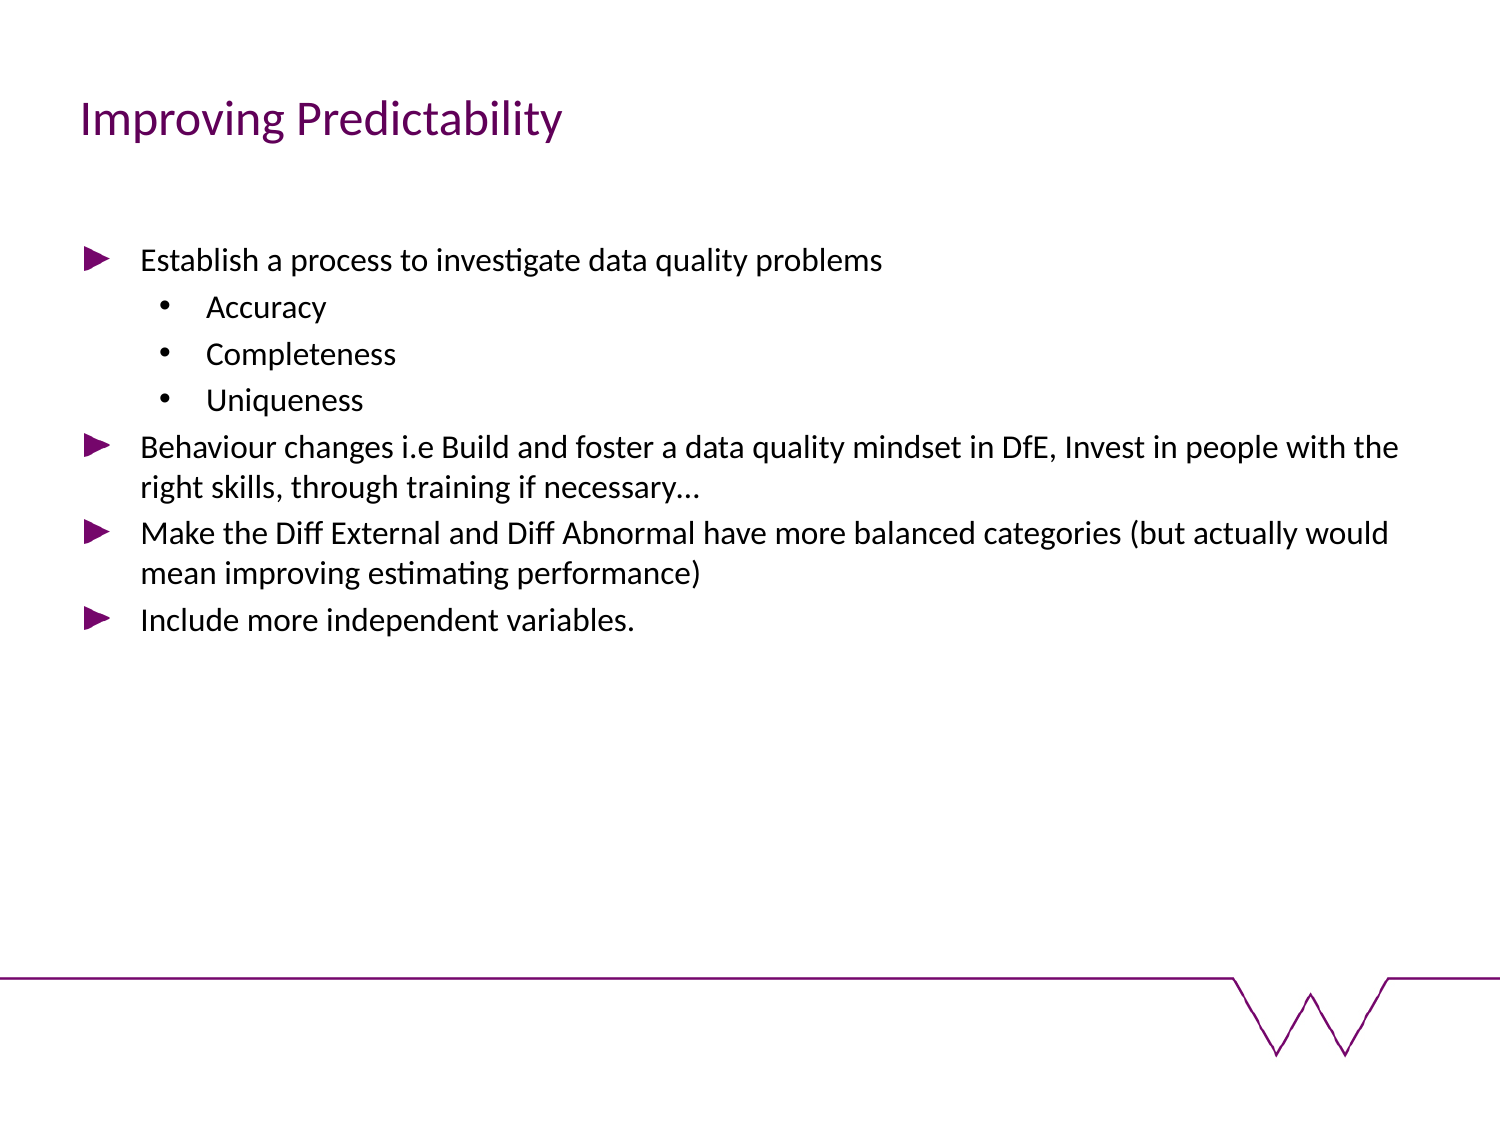

Improving Predictability

Establish a process to investigate data quality problems
Accuracy
Completeness
Uniqueness
Behaviour changes i.e Build and foster a data quality mindset in DfE, Invest in people with the right skills, through training if necessary…
Make the Diff External and Diff Abnormal have more balanced categories (but actually would mean improving estimating performance)
Include more independent variables.